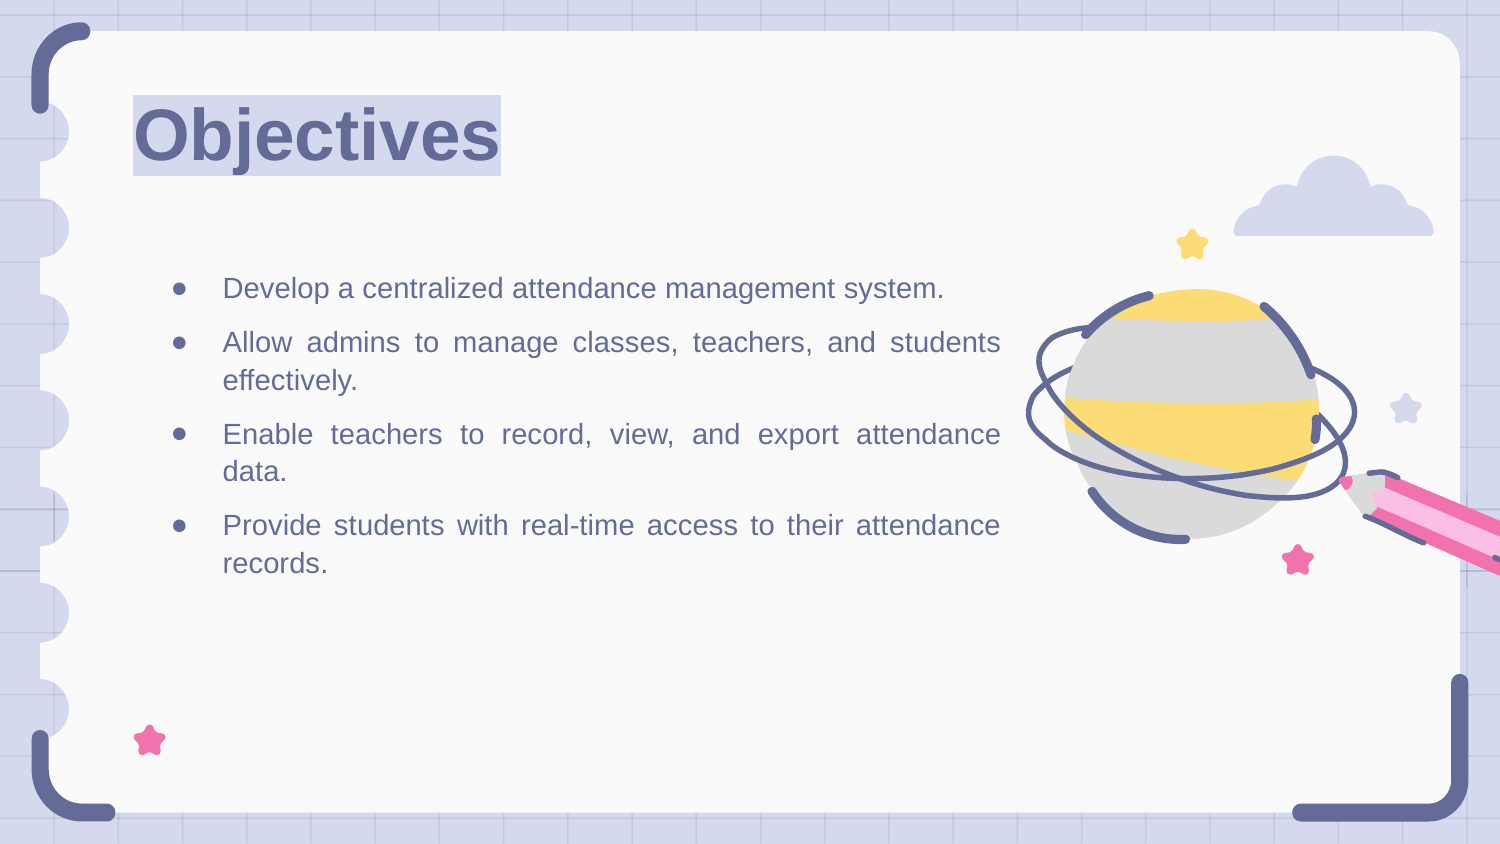

# Objectives

Develop a centralized attendance management system.
Allow admins to manage classes, teachers, and students effectively.
Enable teachers to record, view, and export attendance data.
Provide students with real-time access to their attendance records.